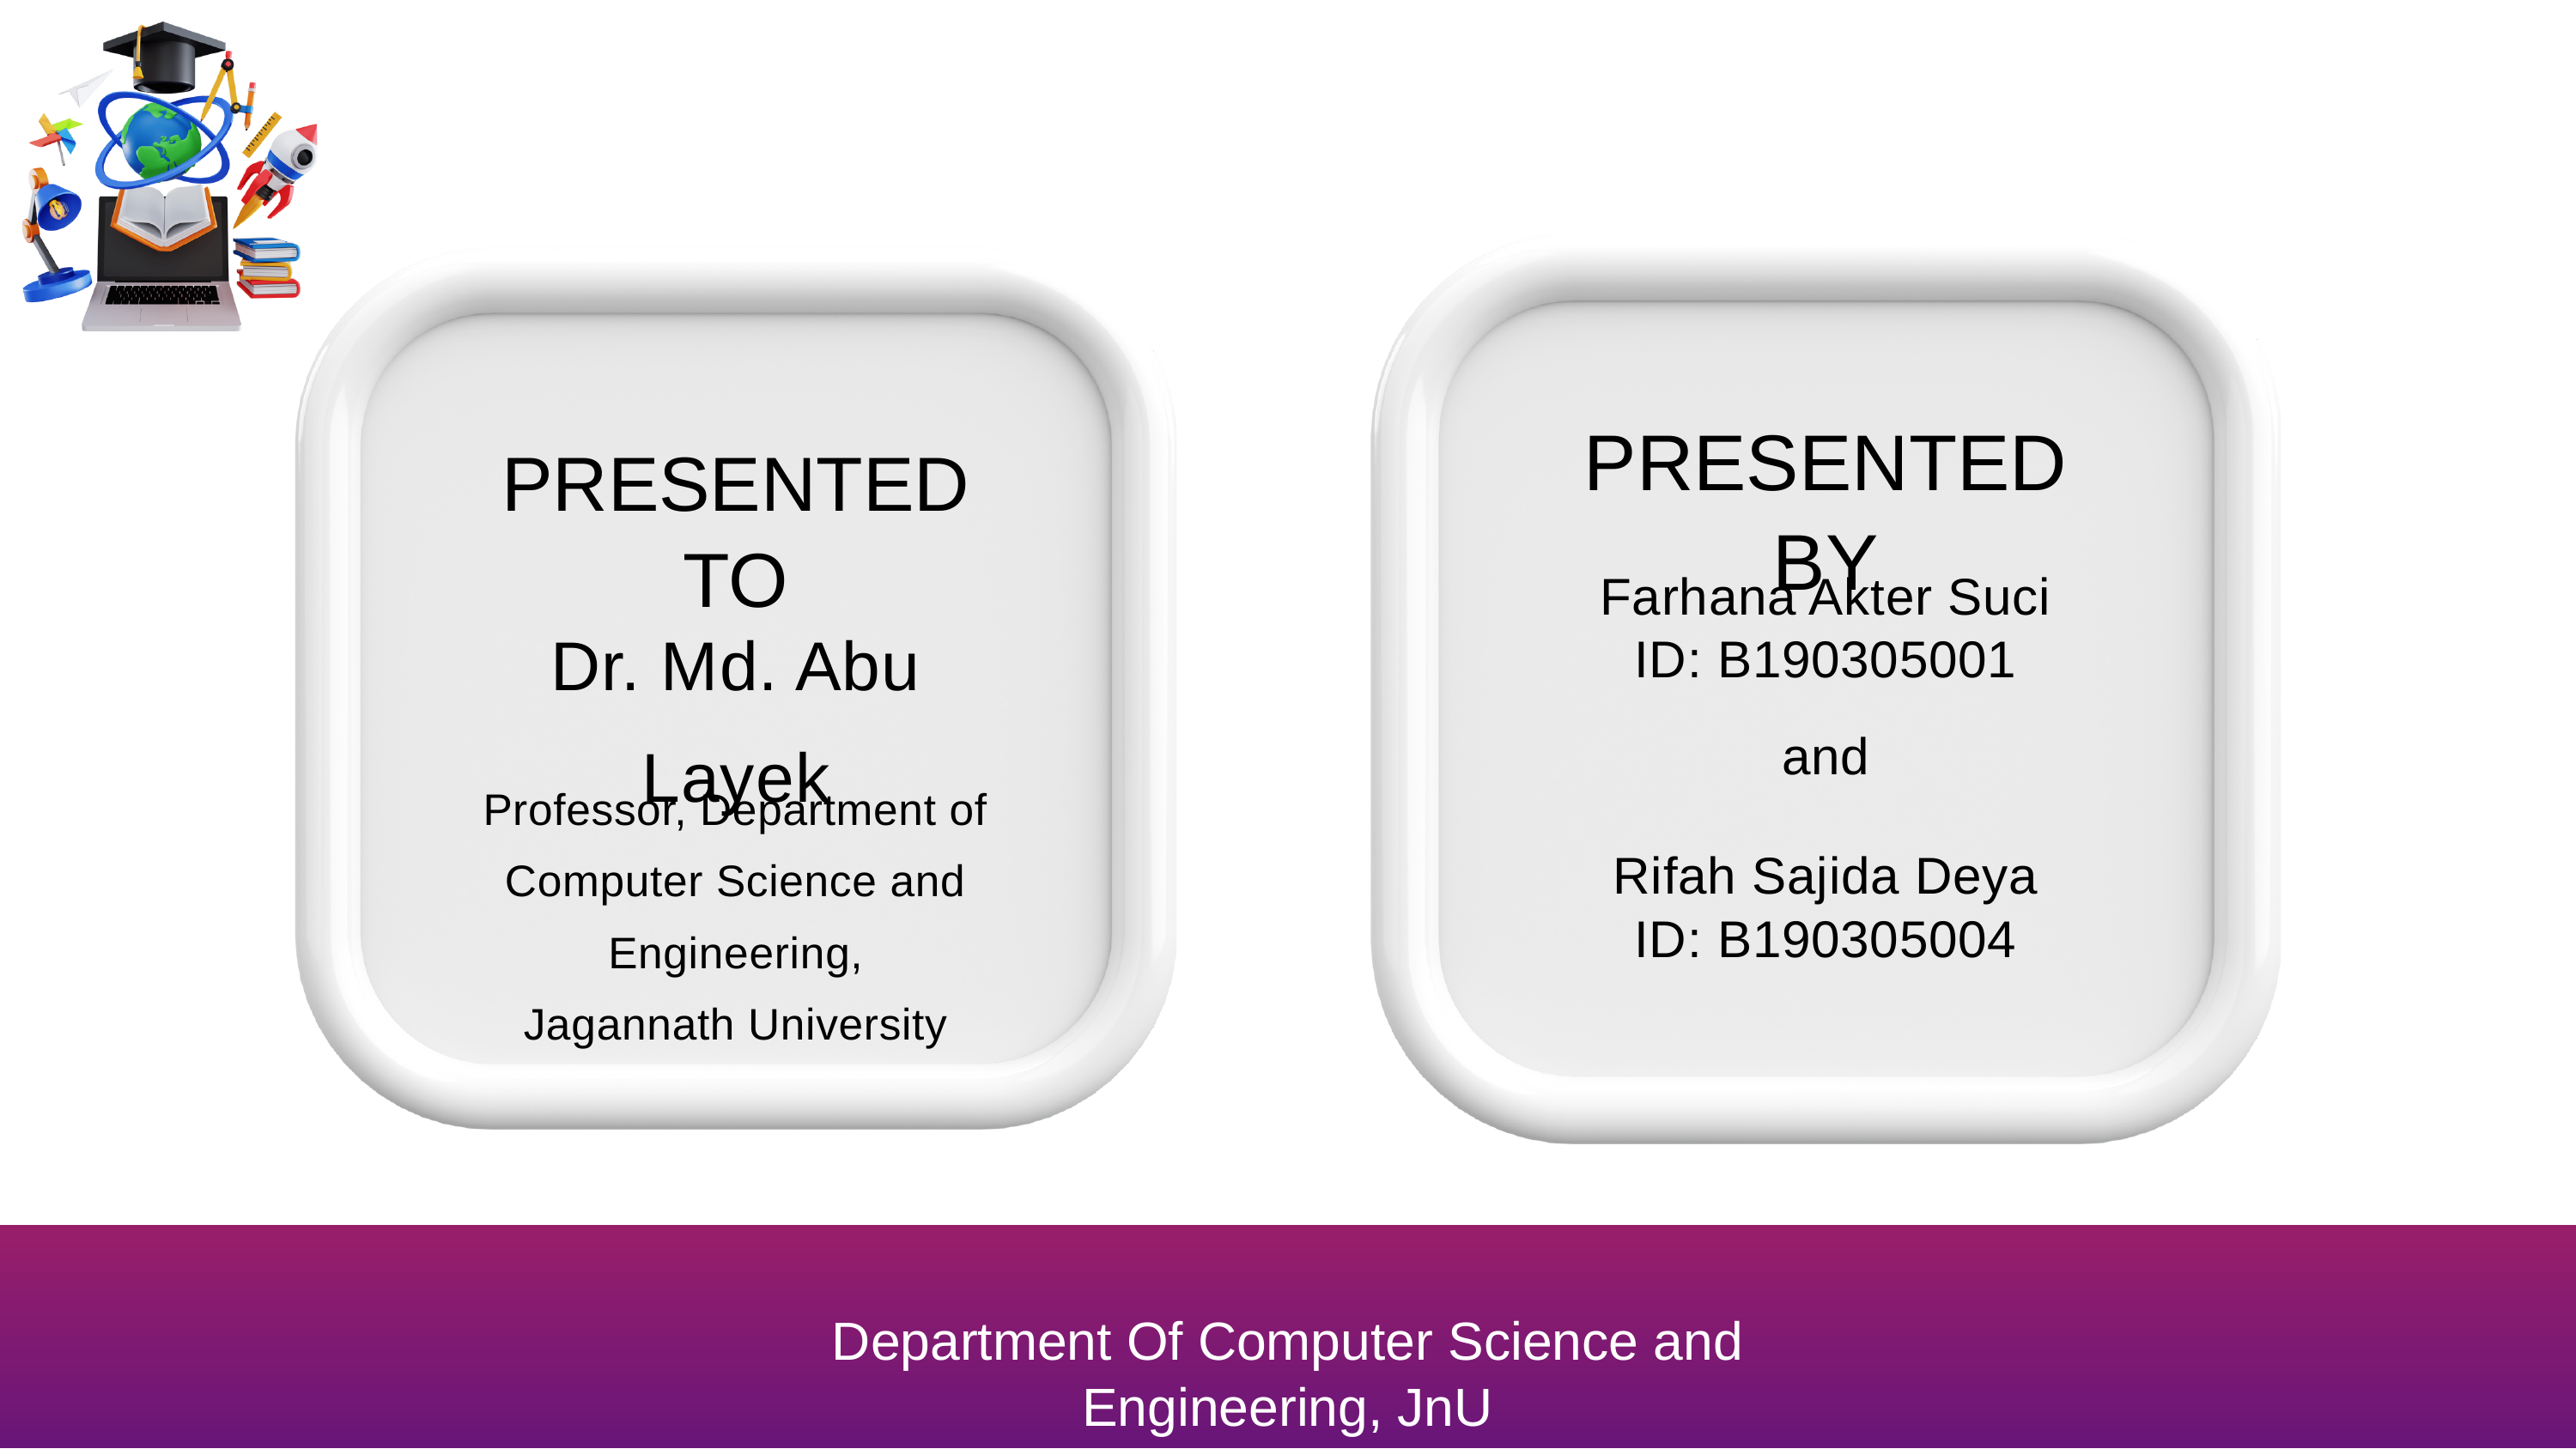

PRESENTED BY
PRESENTED TO
Dr. Md. Abu Layek
Professor, Department of Computer Science and Engineering,
Jagannath University
Farhana Akter Suci
ID: B190305001
and
Rifah Sajida Deya
ID: B190305004

Department Of Computer Science and Engineering, JnU